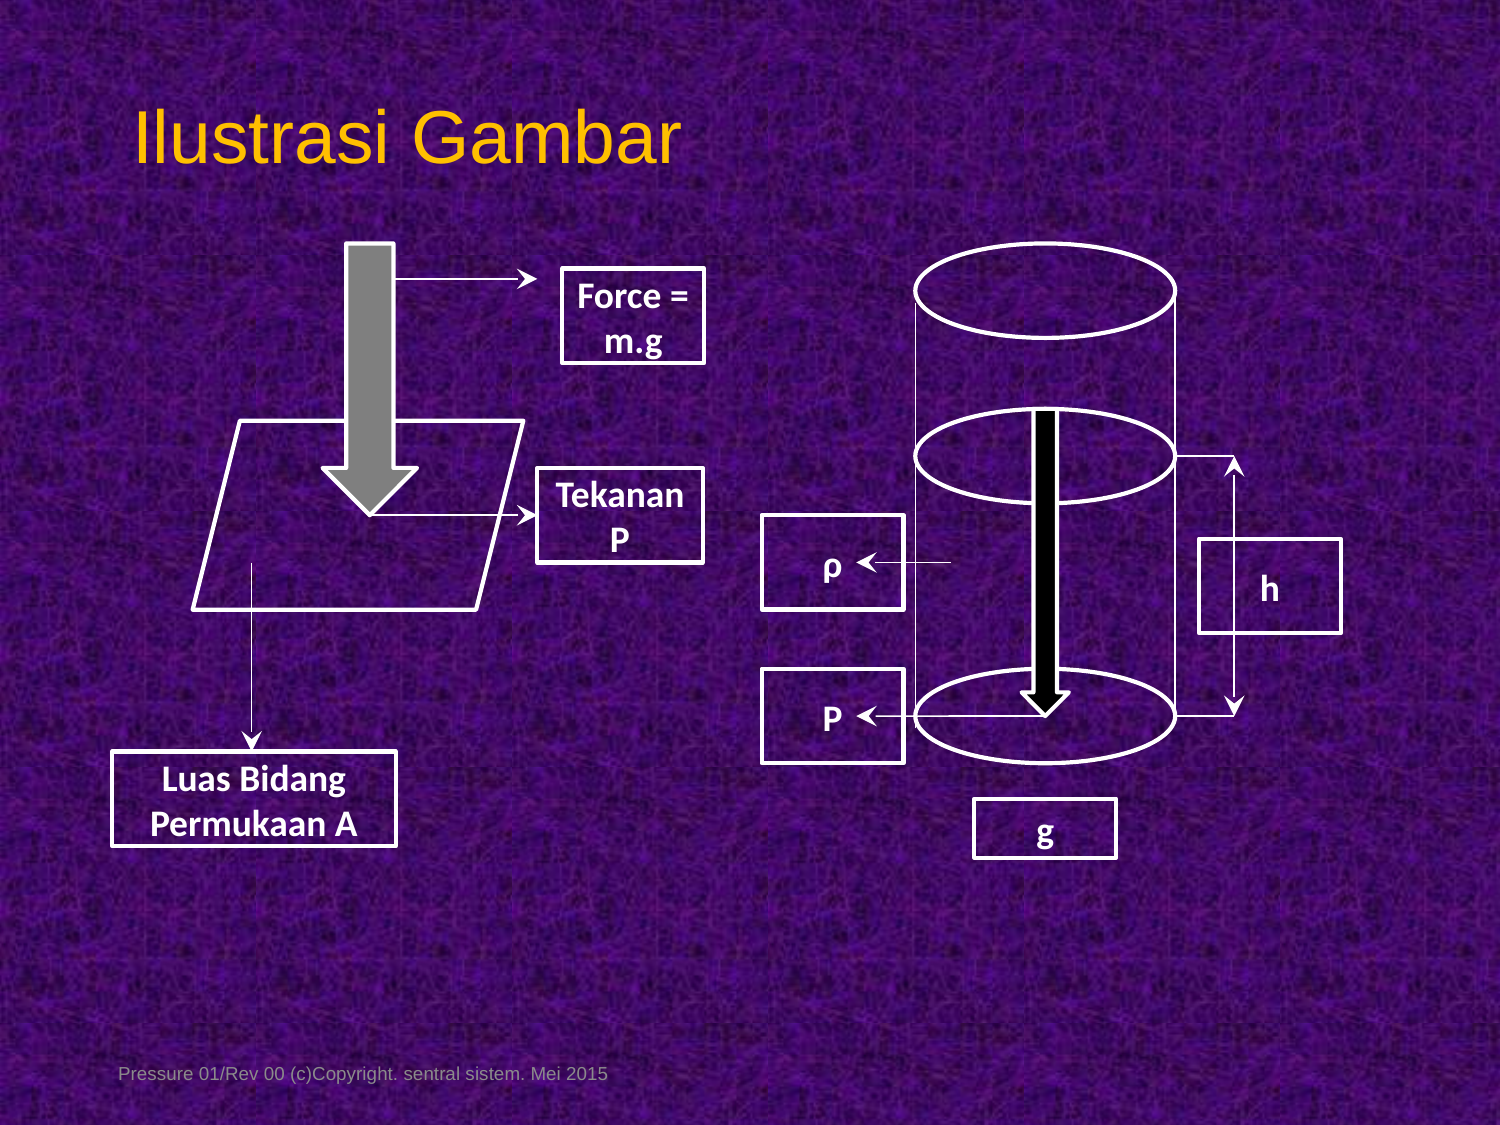

# Ilustrasi Gambar

Force = m.g

Tekanan P
Luas Bidang Permukaan A

ρ
h
P
g
Pressure 01/Rev 00 (c)Copyright. sentral sistem. Mei 2015